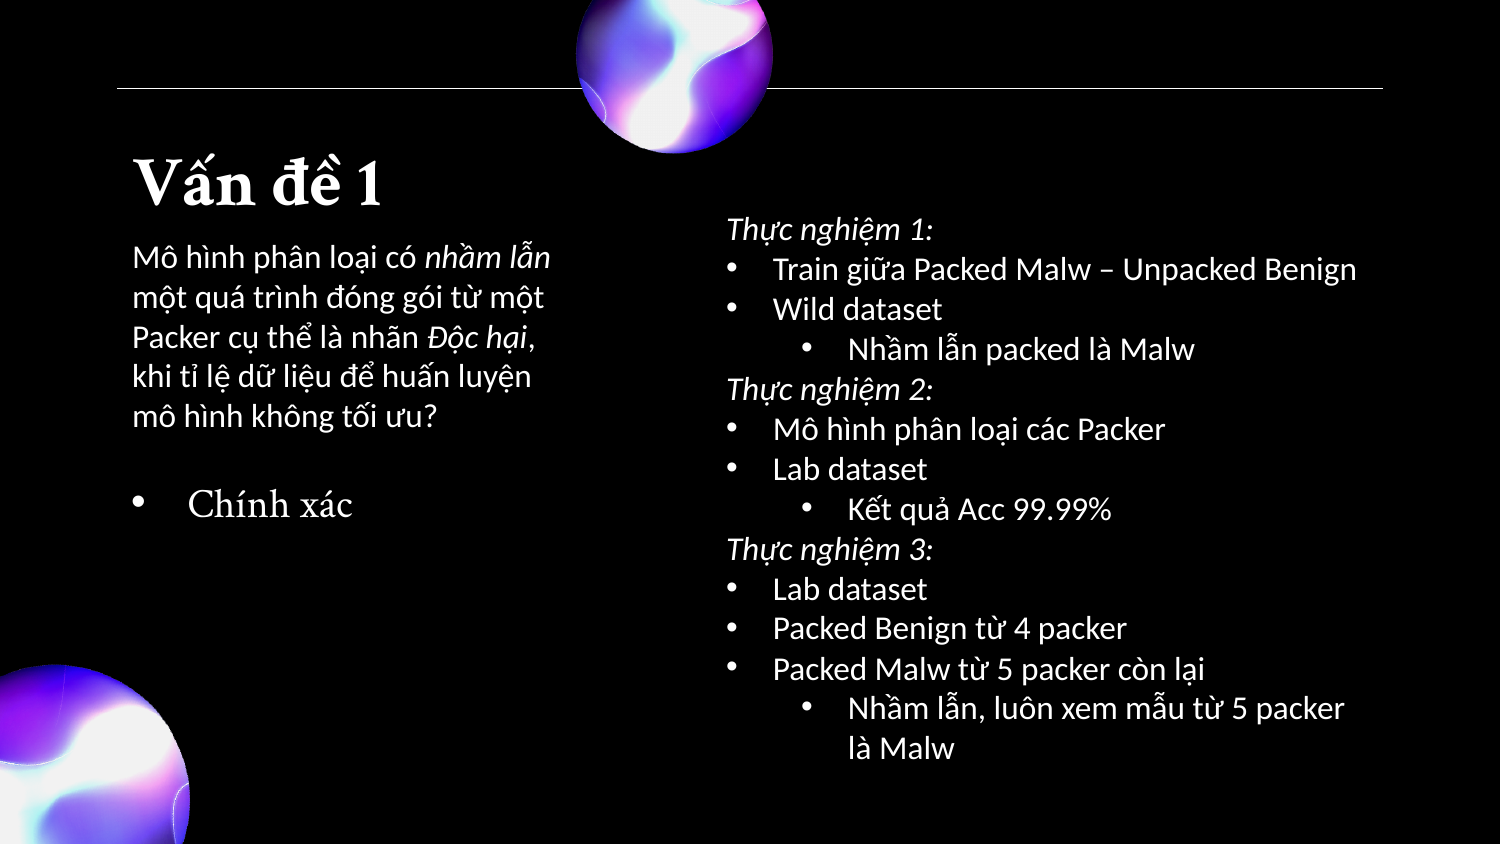

# Vấn đề 1
Thực nghiệm 1:
Train giữa Packed Malw – Unpacked Benign
Wild dataset
Nhầm lẫn packed là Malw
Thực nghiệm 2:
Mô hình phân loại các Packer
Lab dataset
Kết quả Acc 99.99%
Thực nghiệm 3:
Lab dataset
Packed Benign từ 4 packer
Packed Malw từ 5 packer còn lại
Nhầm lẫn, luôn xem mẫu từ 5 packer là Malw
Mô hình phân loại có nhầm lẫn một quá trình đóng gói từ một Packer cụ thể là nhãn Độc hại, khi tỉ lệ dữ liệu để huấn luyện mô hình không tối ưu?
Chính xác